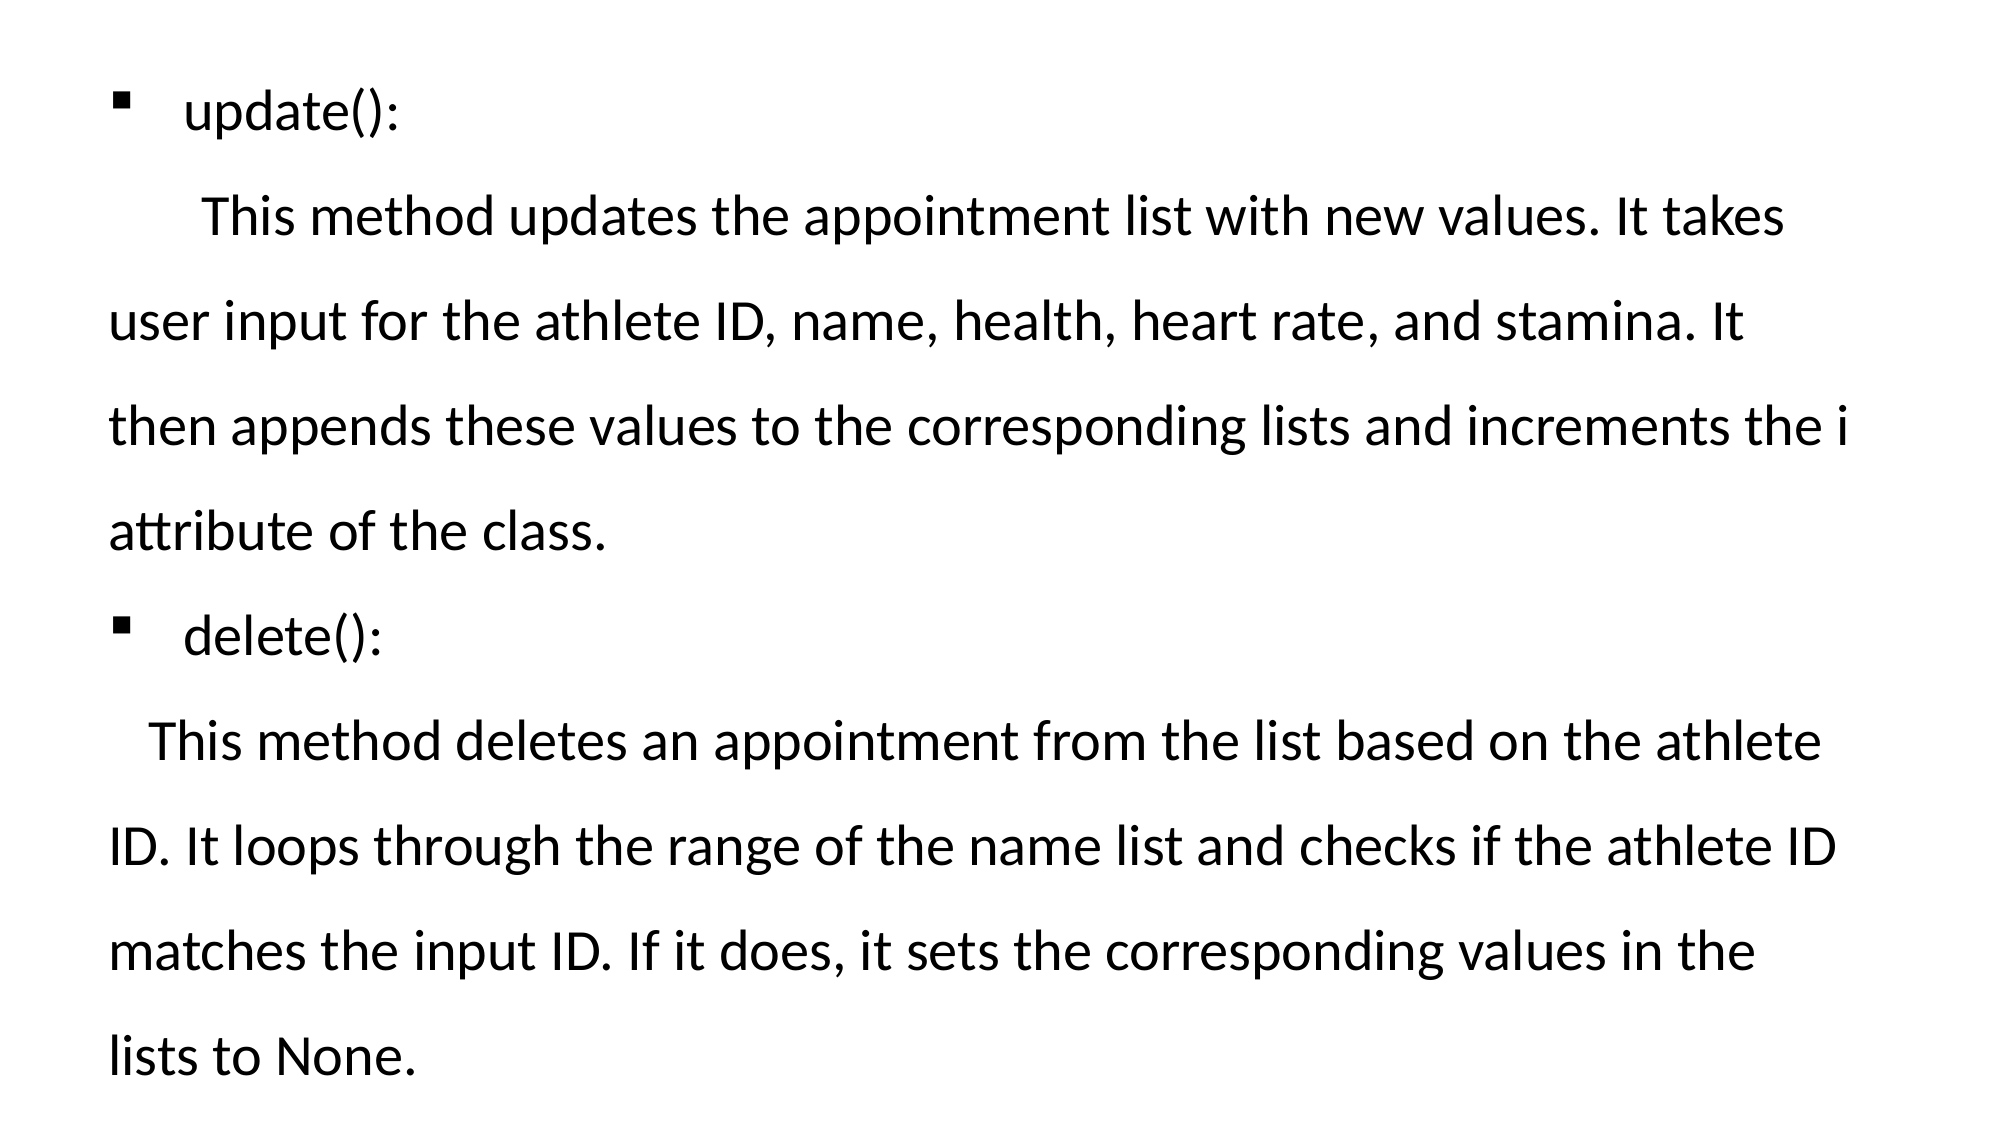

update():
       This method updates the appointment list with new values. It takes user input for the athlete ID, name, health, heart rate, and stamina. It then appends these values to the corresponding lists and increments the i attribute of the class.
delete():
   This method deletes an appointment from the list based on the athlete ID. It loops through the range of the name list and checks if the athlete ID matches the input ID. If it does, it sets the corresponding values in the lists to None.